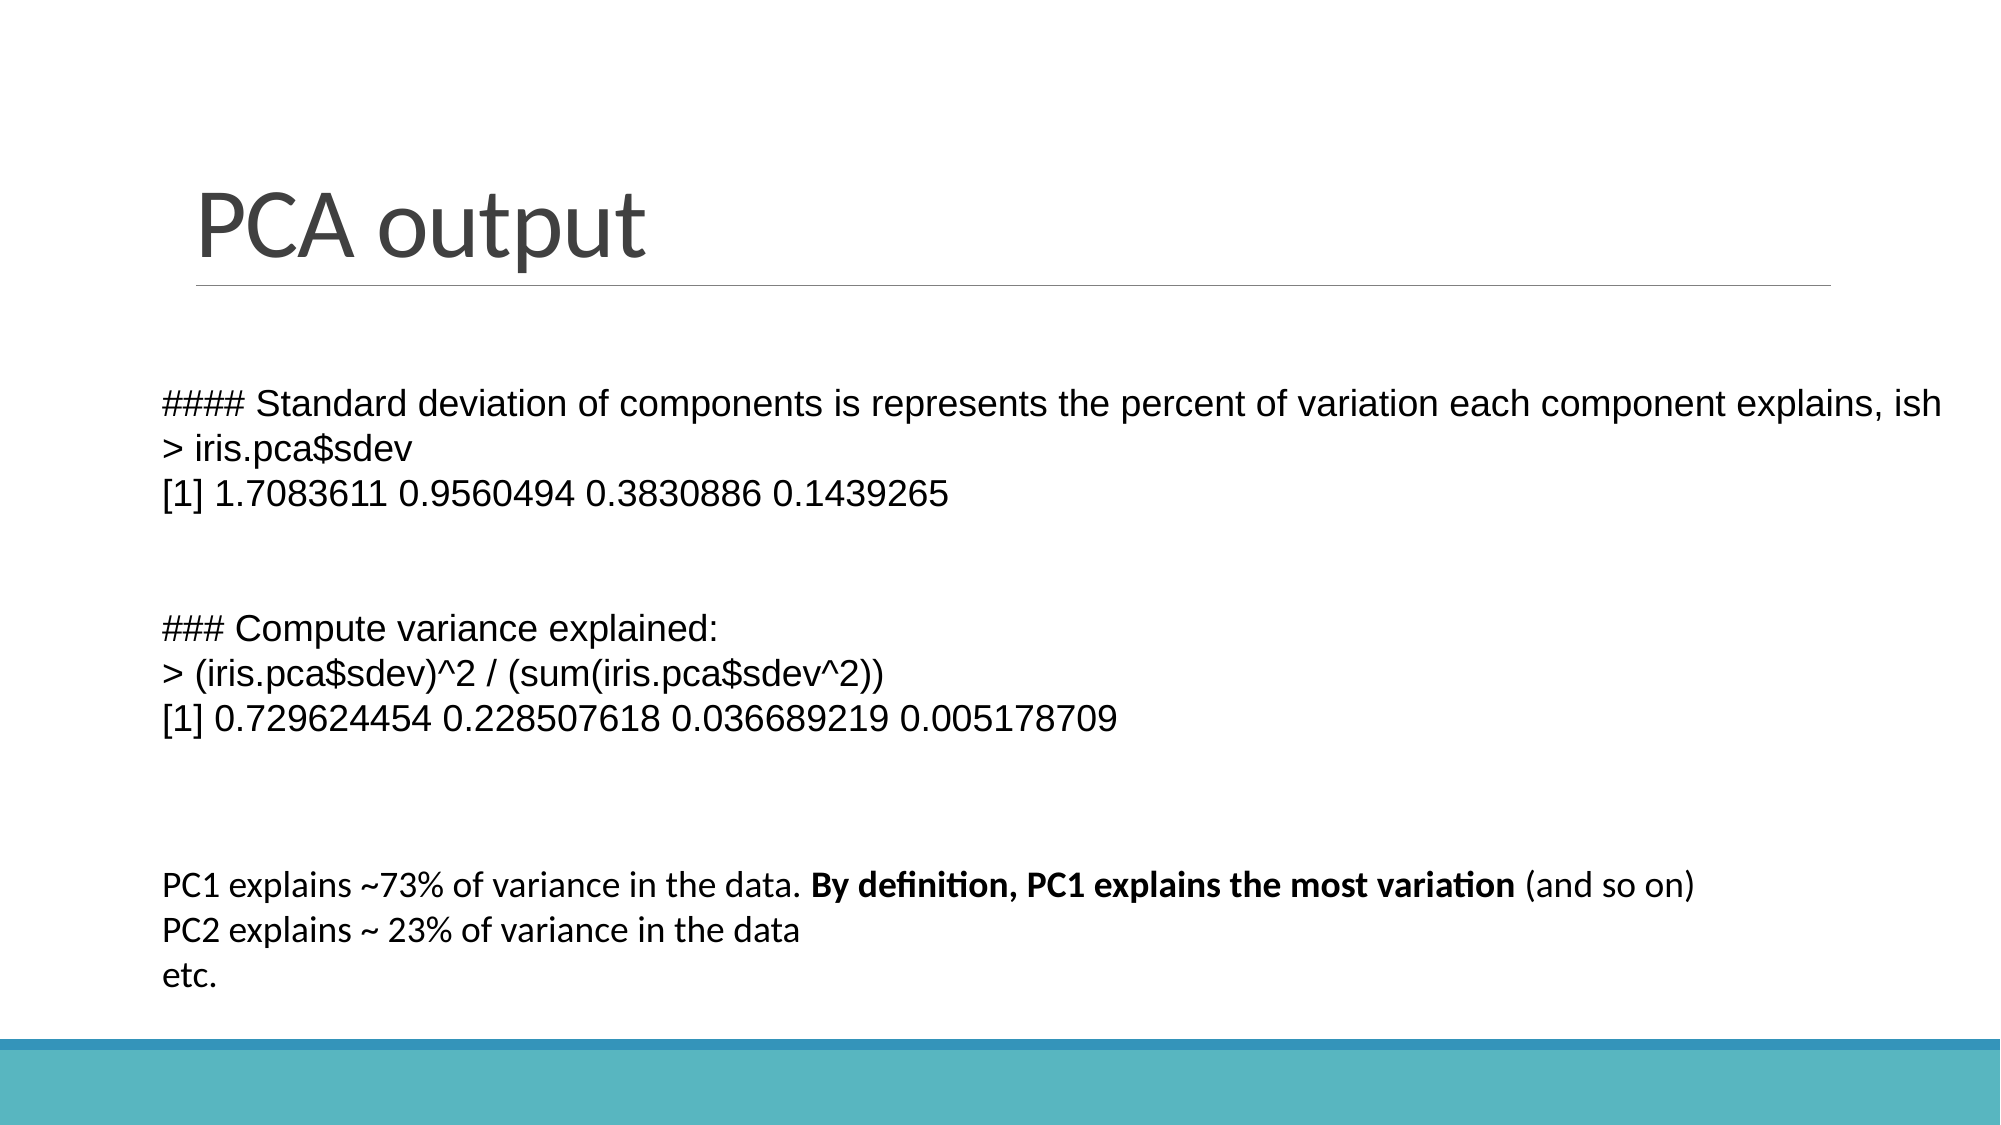

# PCA output

#### Standard deviation of components is represents the percent of variation each component explains, ish
> iris.pca$sdev
[1] 1.7083611 0.9560494 0.3830886 0.1439265

### Compute variance explained:
> (iris.pca$sdev)^2 / (sum(iris.pca$sdev^2))
[1] 0.729624454 0.228507618 0.036689219 0.005178709

PC1 explains ~73% of variance in the data. By definition, PC1 explains the most variation (and so on)
PC2 explains ~ 23% of variance in the data
etc.